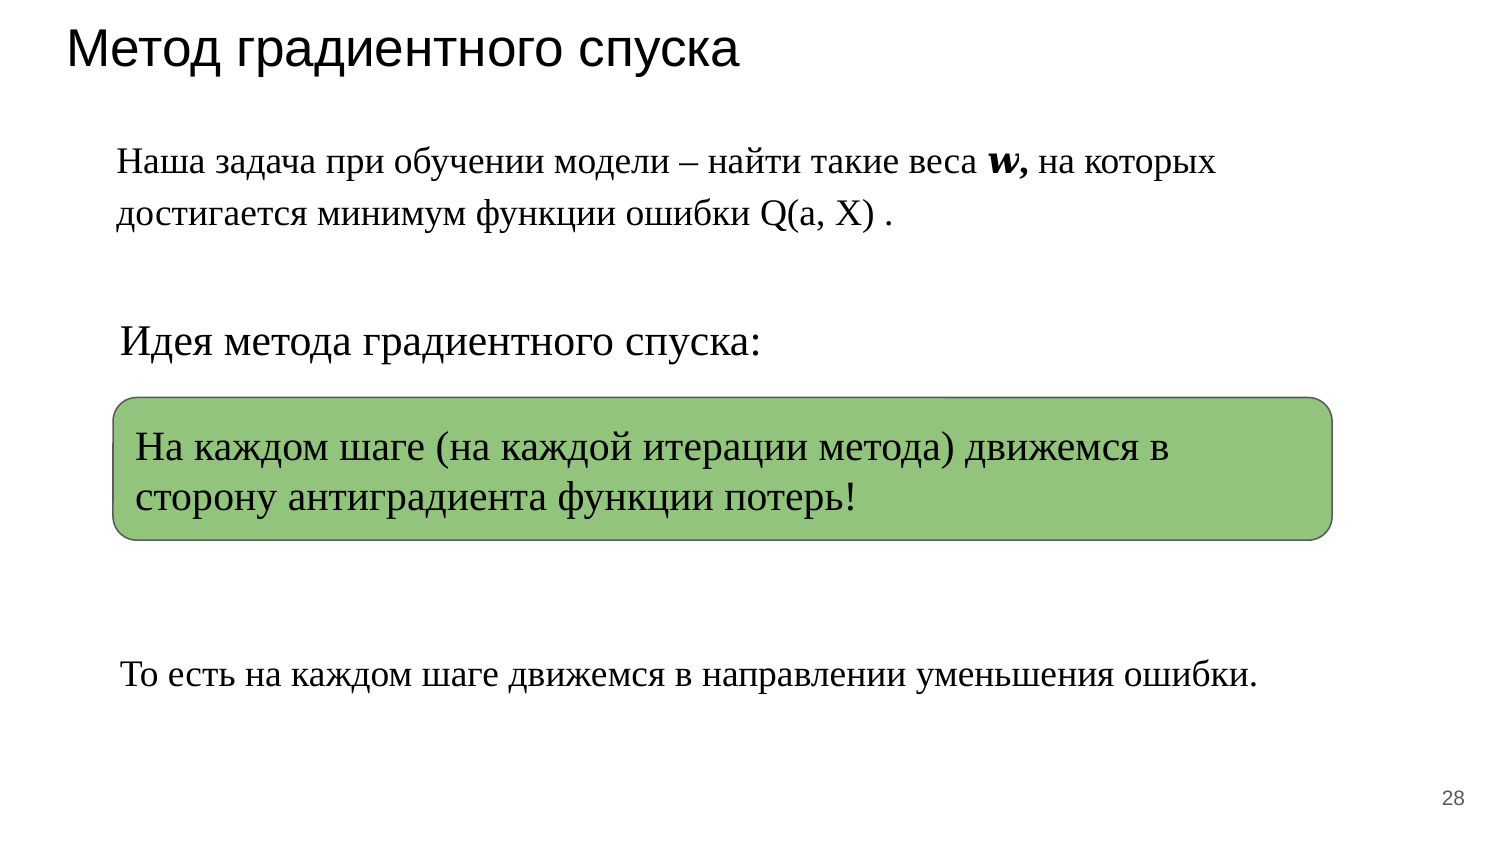

# Метод градиентного спуска
Наша задача при обучении модели – найти такие веса 𝒘, на которых достигается минимум функции ошибки Q(a, X) .

Идея метода градиентного спуска:

То есть на каждом шаге движемся в направлении уменьшения ошибки.

На каждом шаге (на каждой итерации метода) движемся в сторону антиградиента функции потерь!
28